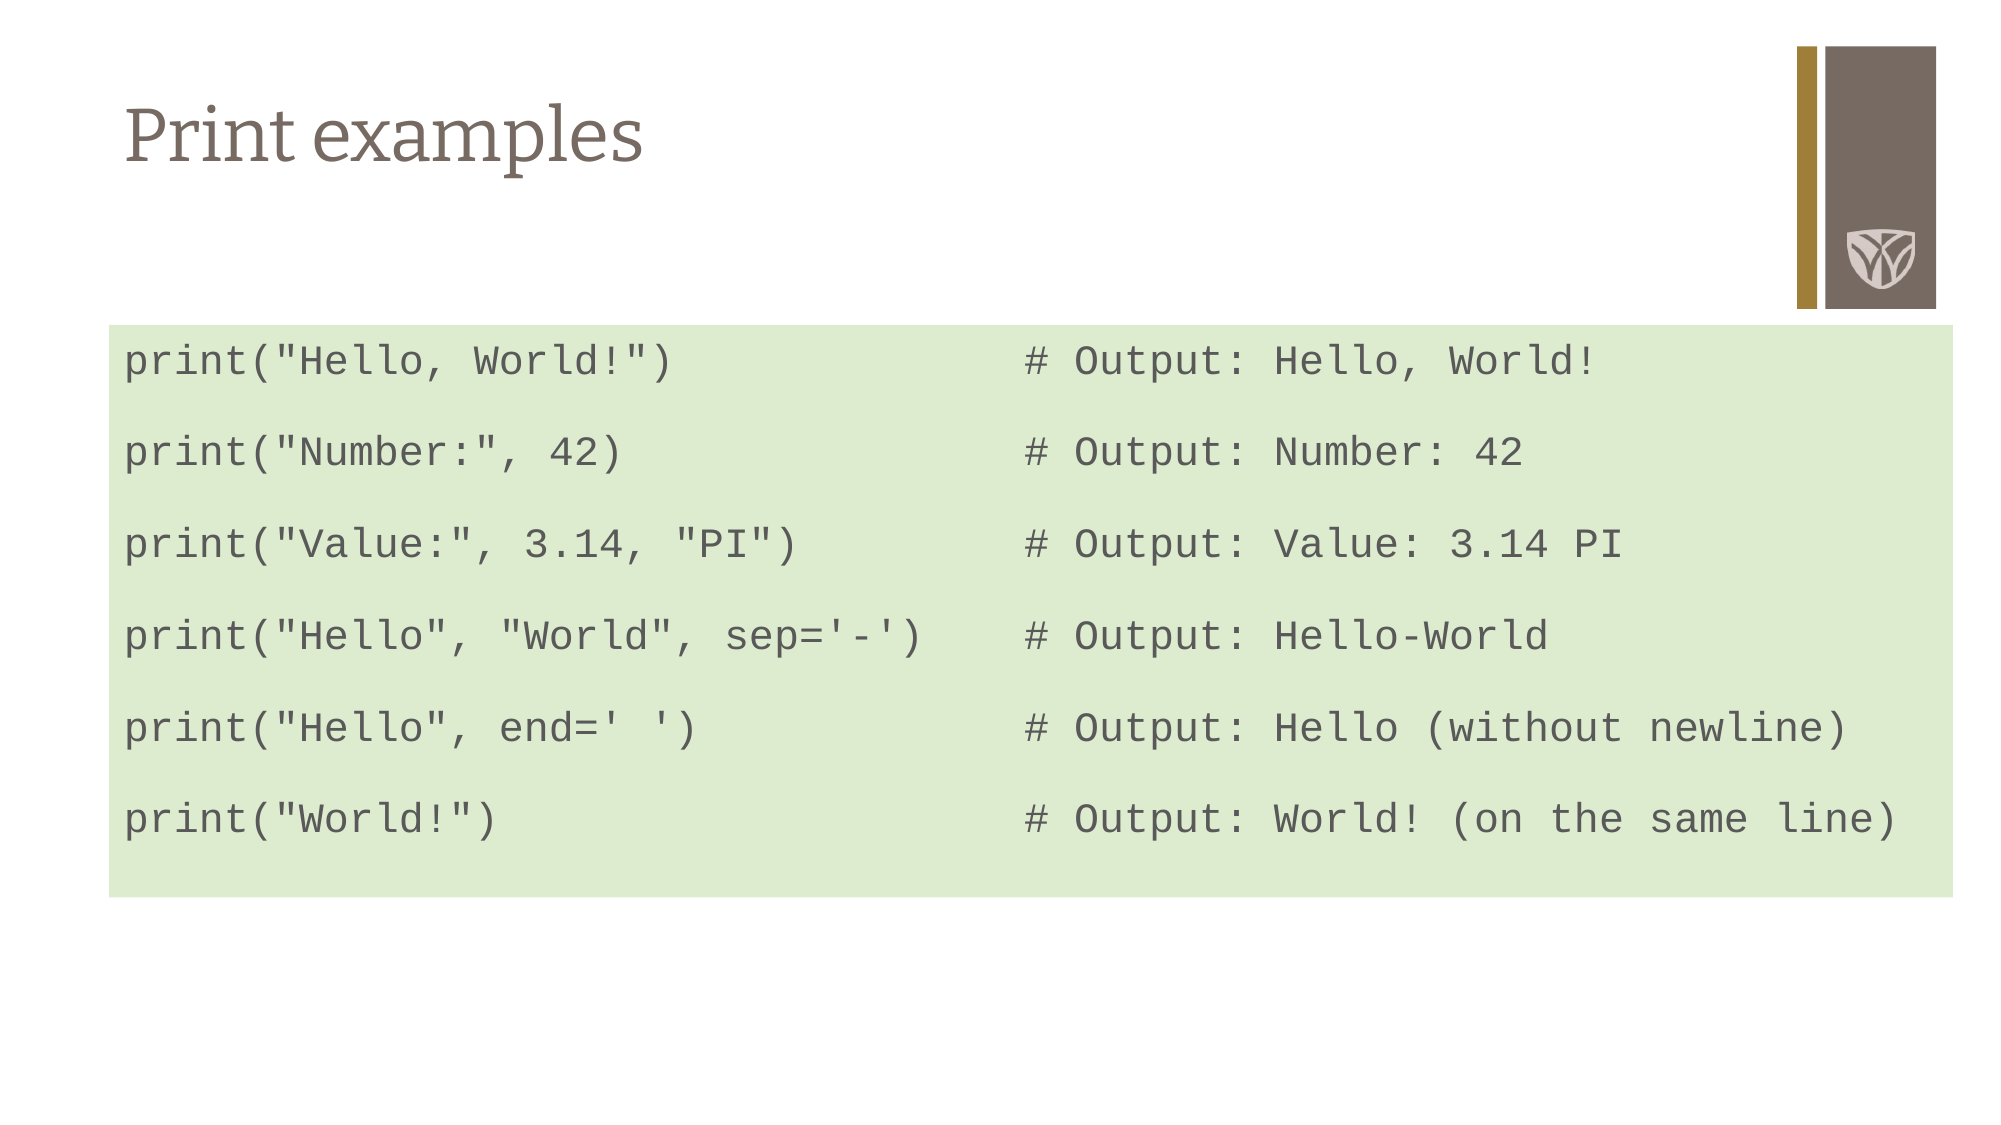

# Print examples
print("Hello, World!")              # Output: Hello, World!
print("Number:", 42)                # Output: Number: 42
print("Value:", 3.14, "PI")         # Output: Value: 3.14 PI
print("Hello", "World", sep='-')    # Output: Hello-World
print("Hello", end=' ')             # Output: Hello (without newline)
print("World!")                     # Output: World! (on the same line)
18